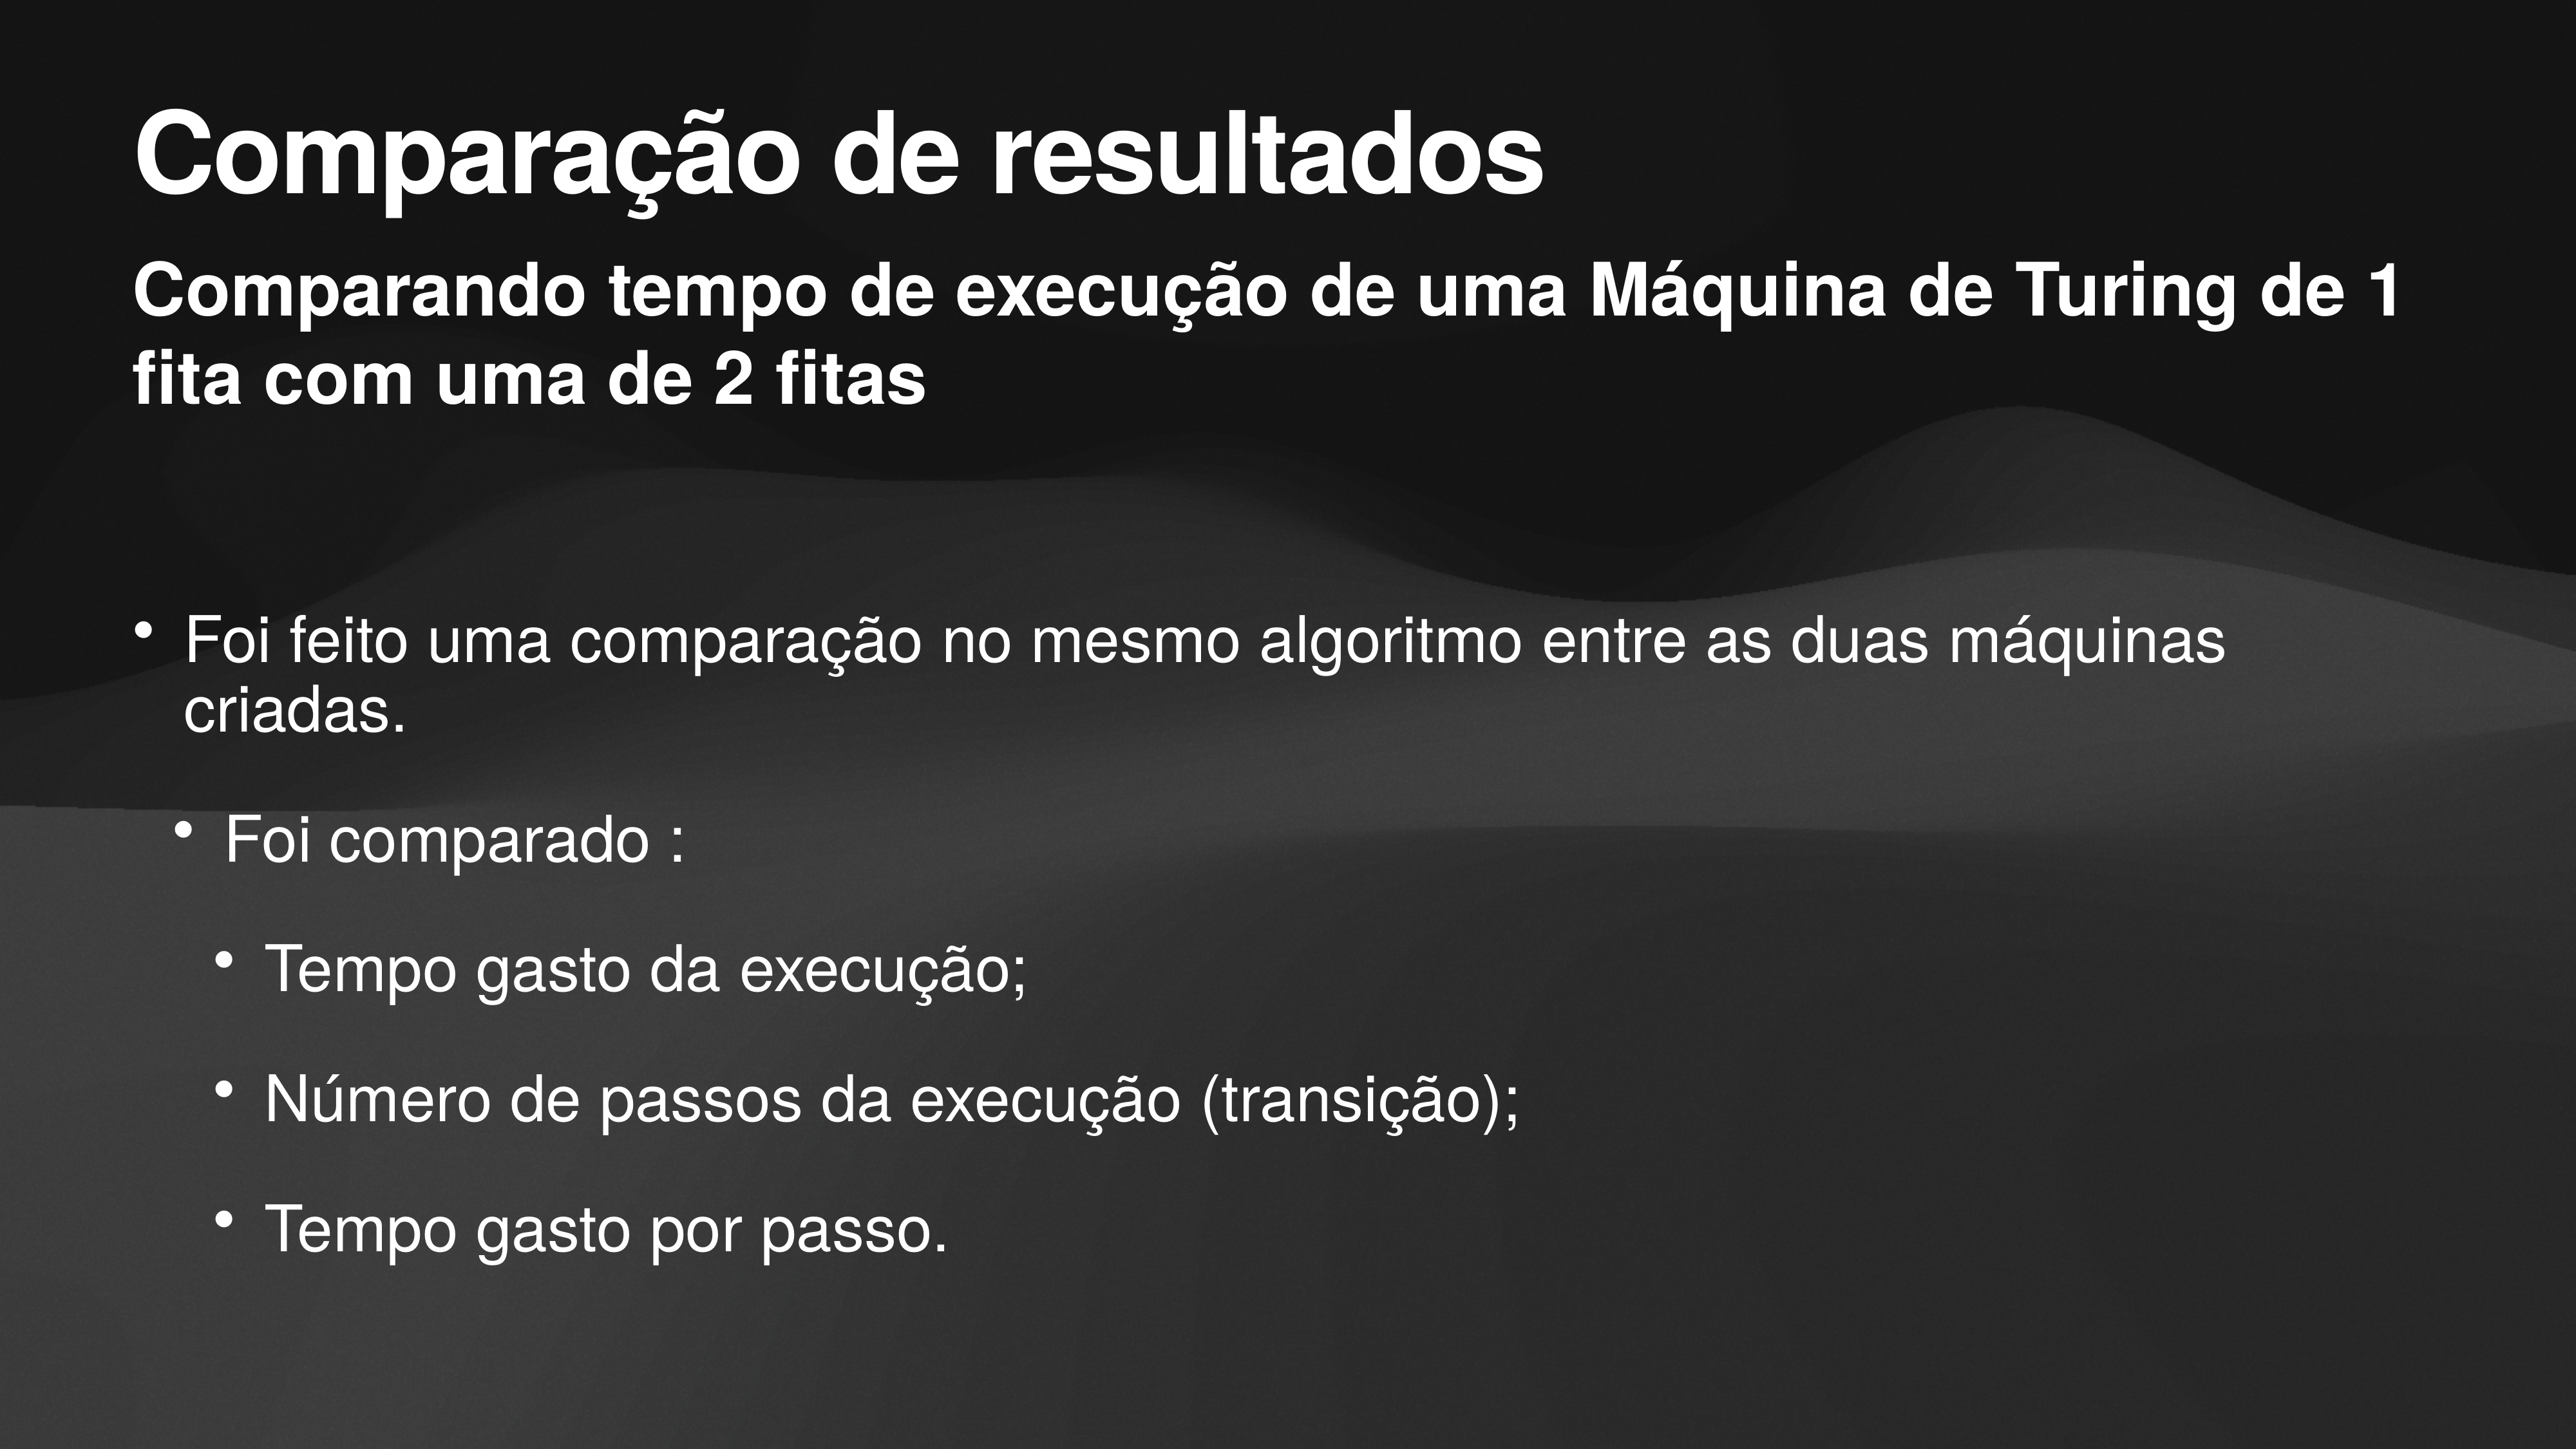

# Comparação de resultados
Comparando tempo de execução de uma Máquina de Turing de 1 fita com uma de 2 fitas
Foi feito uma comparação no mesmo algoritmo entre as duas máquinas criadas.
Foi comparado :
Tempo gasto da execução;
Número de passos da execução (transição);
Tempo gasto por passo.